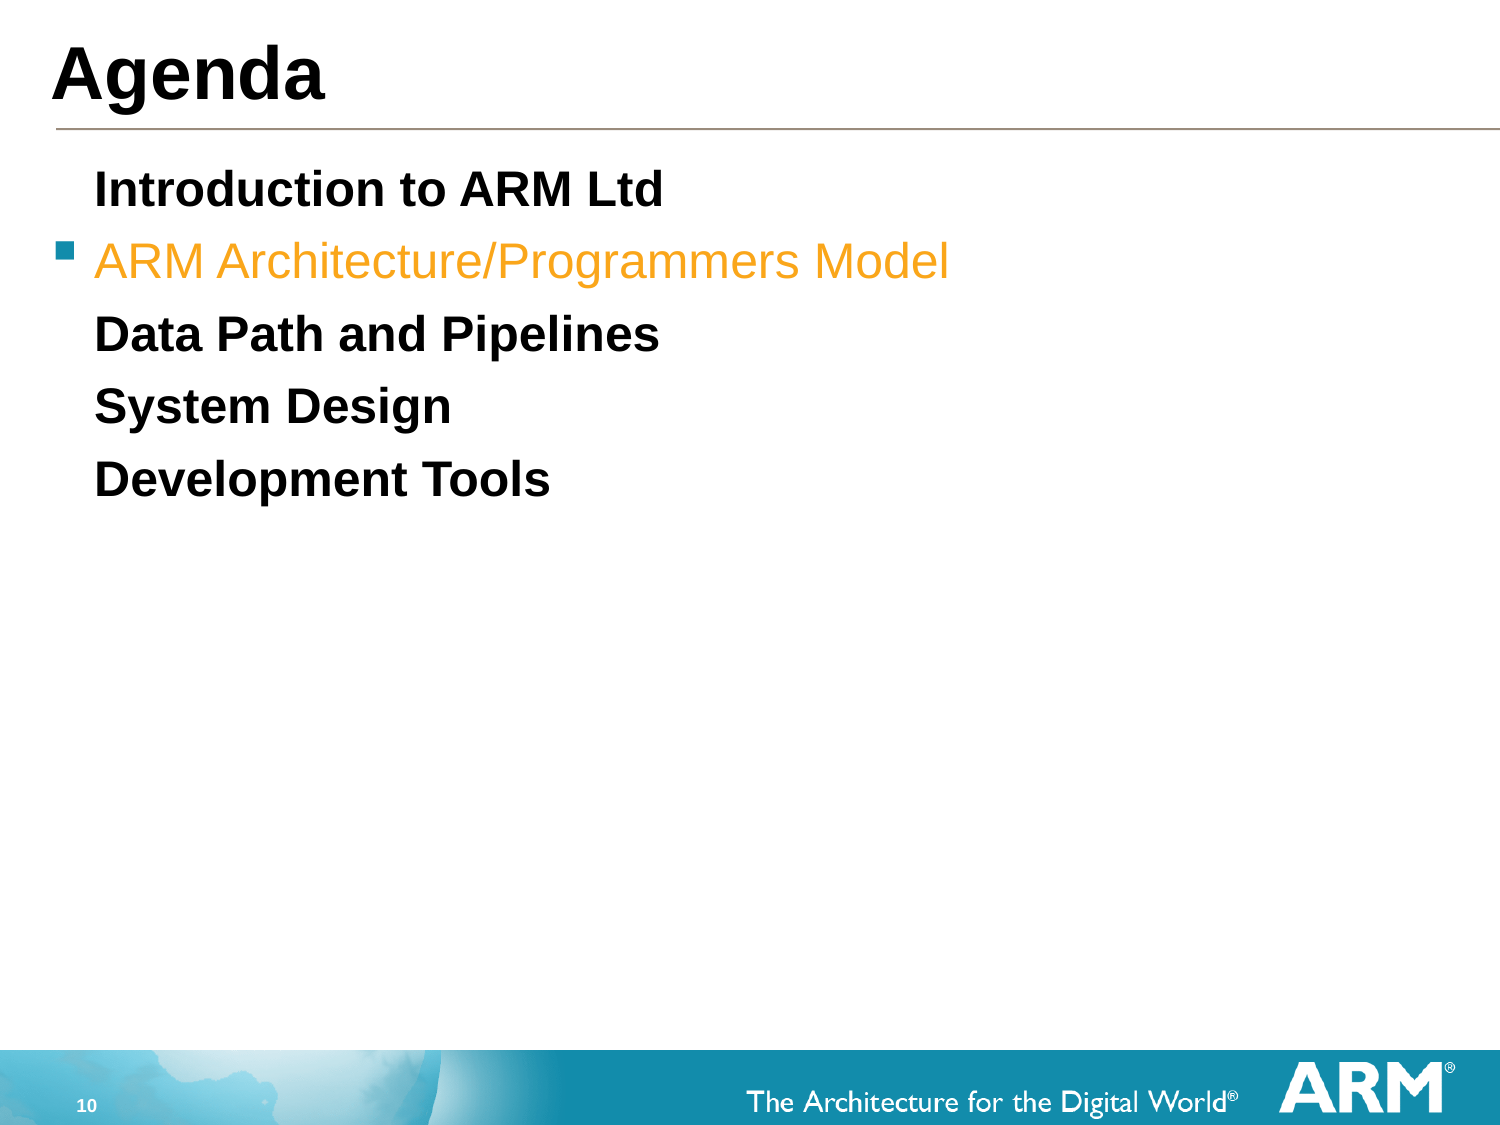

# Agenda
	Introduction to ARM Ltd
ARM Architecture/Programmers Model
	Data Path and Pipelines
	System Design
	Development Tools